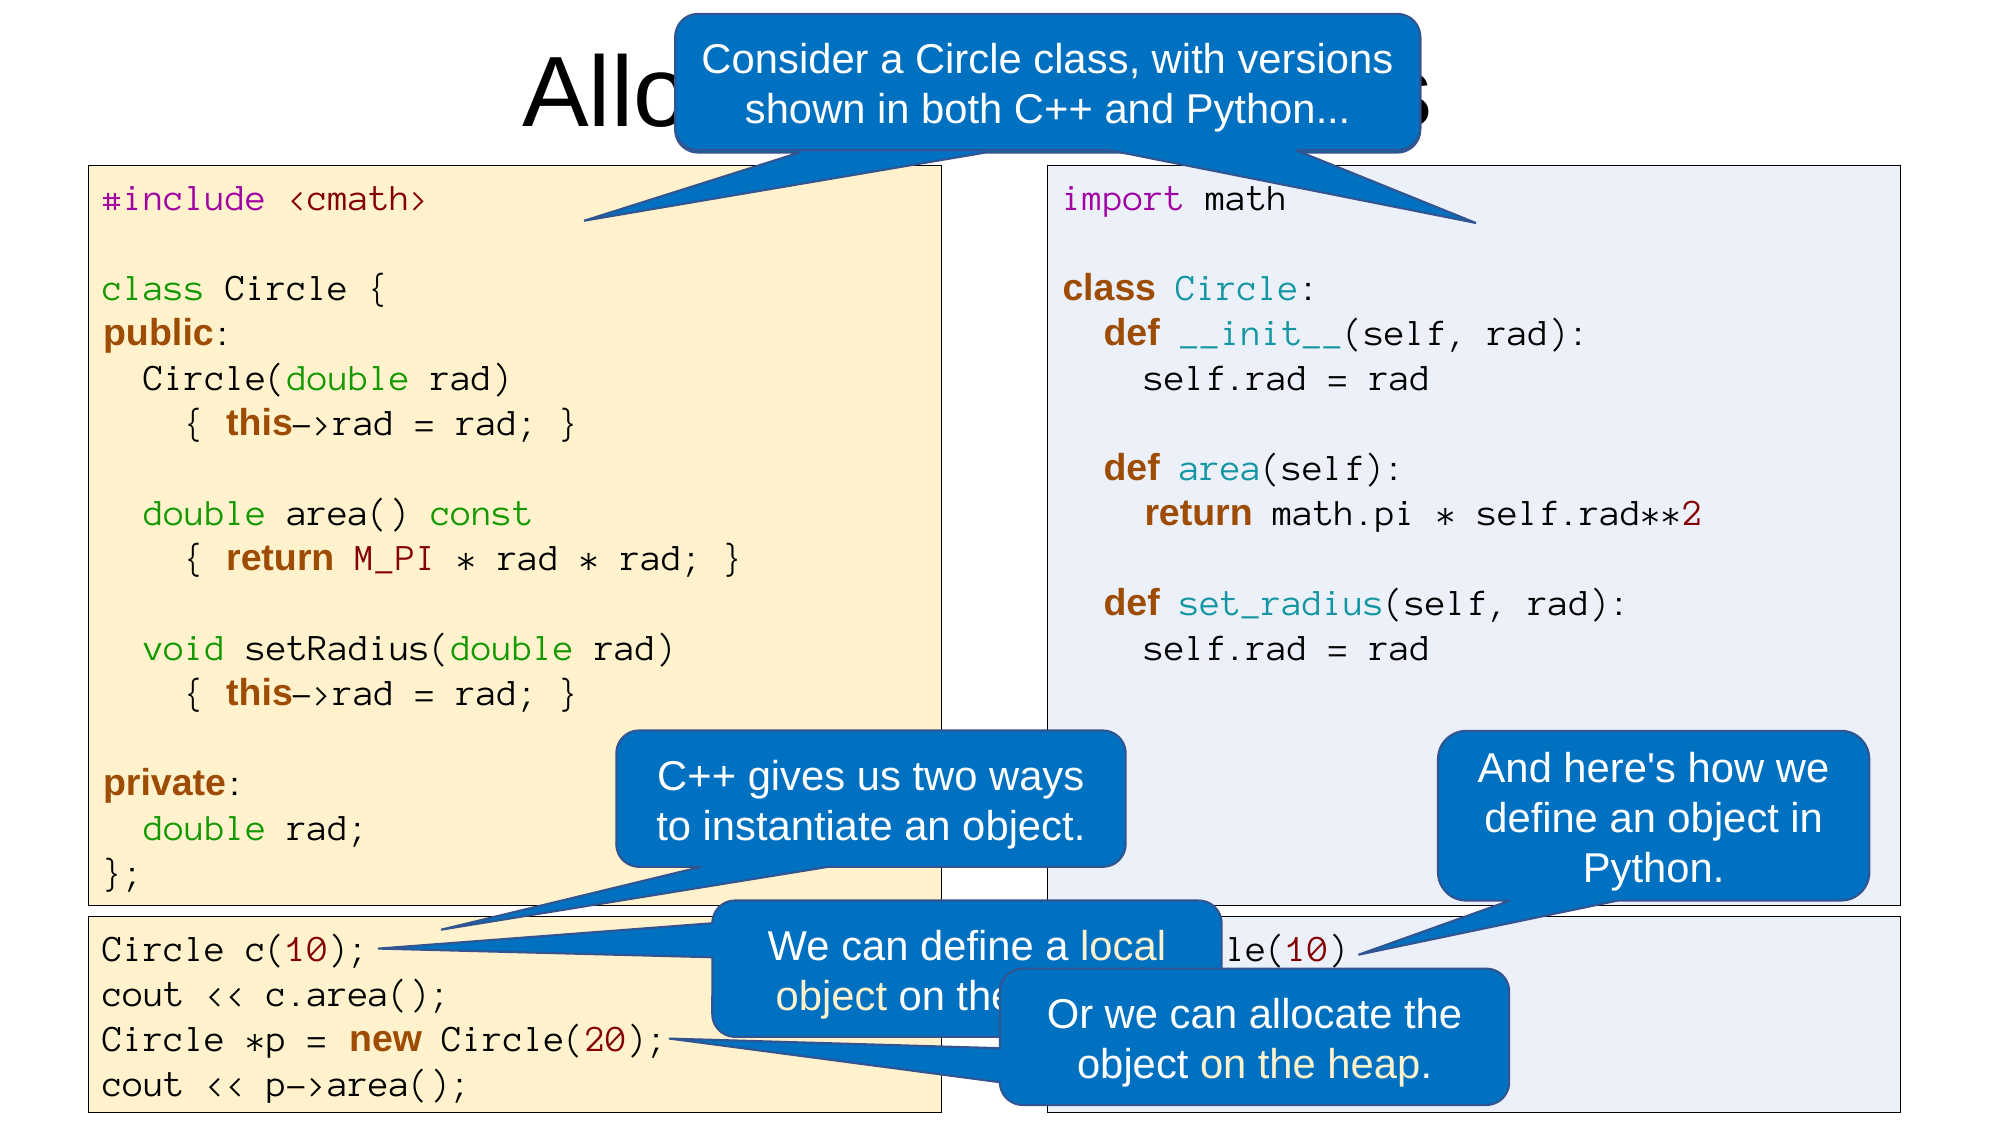

Consider a Circle class, with versions shown in both C++ and Python...
Consider a Circle class, with versions shown in both C++ and Python...
Allocation of Objects
#include <cmath>

class Circle {
public:
  Circle(double rad)
    { this->rad = rad; }

  double area() const
    { return M_PI * rad * rad; }

  void setRadius(double rad)
    { this->rad = rad; }

private:
  double rad;
};
import math

class Circle:
  def __init__(self, rad):
    self.rad = rad

  def area(self):
    return math.pi * self.rad**2

  def set_radius(self, rad):
    self.rad = rad
C++ gives us two ways to instantiate an object.
And here's how we define an object in Python.
We can define a local object on the stack...
Circle c(10);
cout << c.area();
Circle *p = new Circle(20);
cout << p->area();
c = Circle(10)
print(c.area())
Or we can allocate the object on the heap.